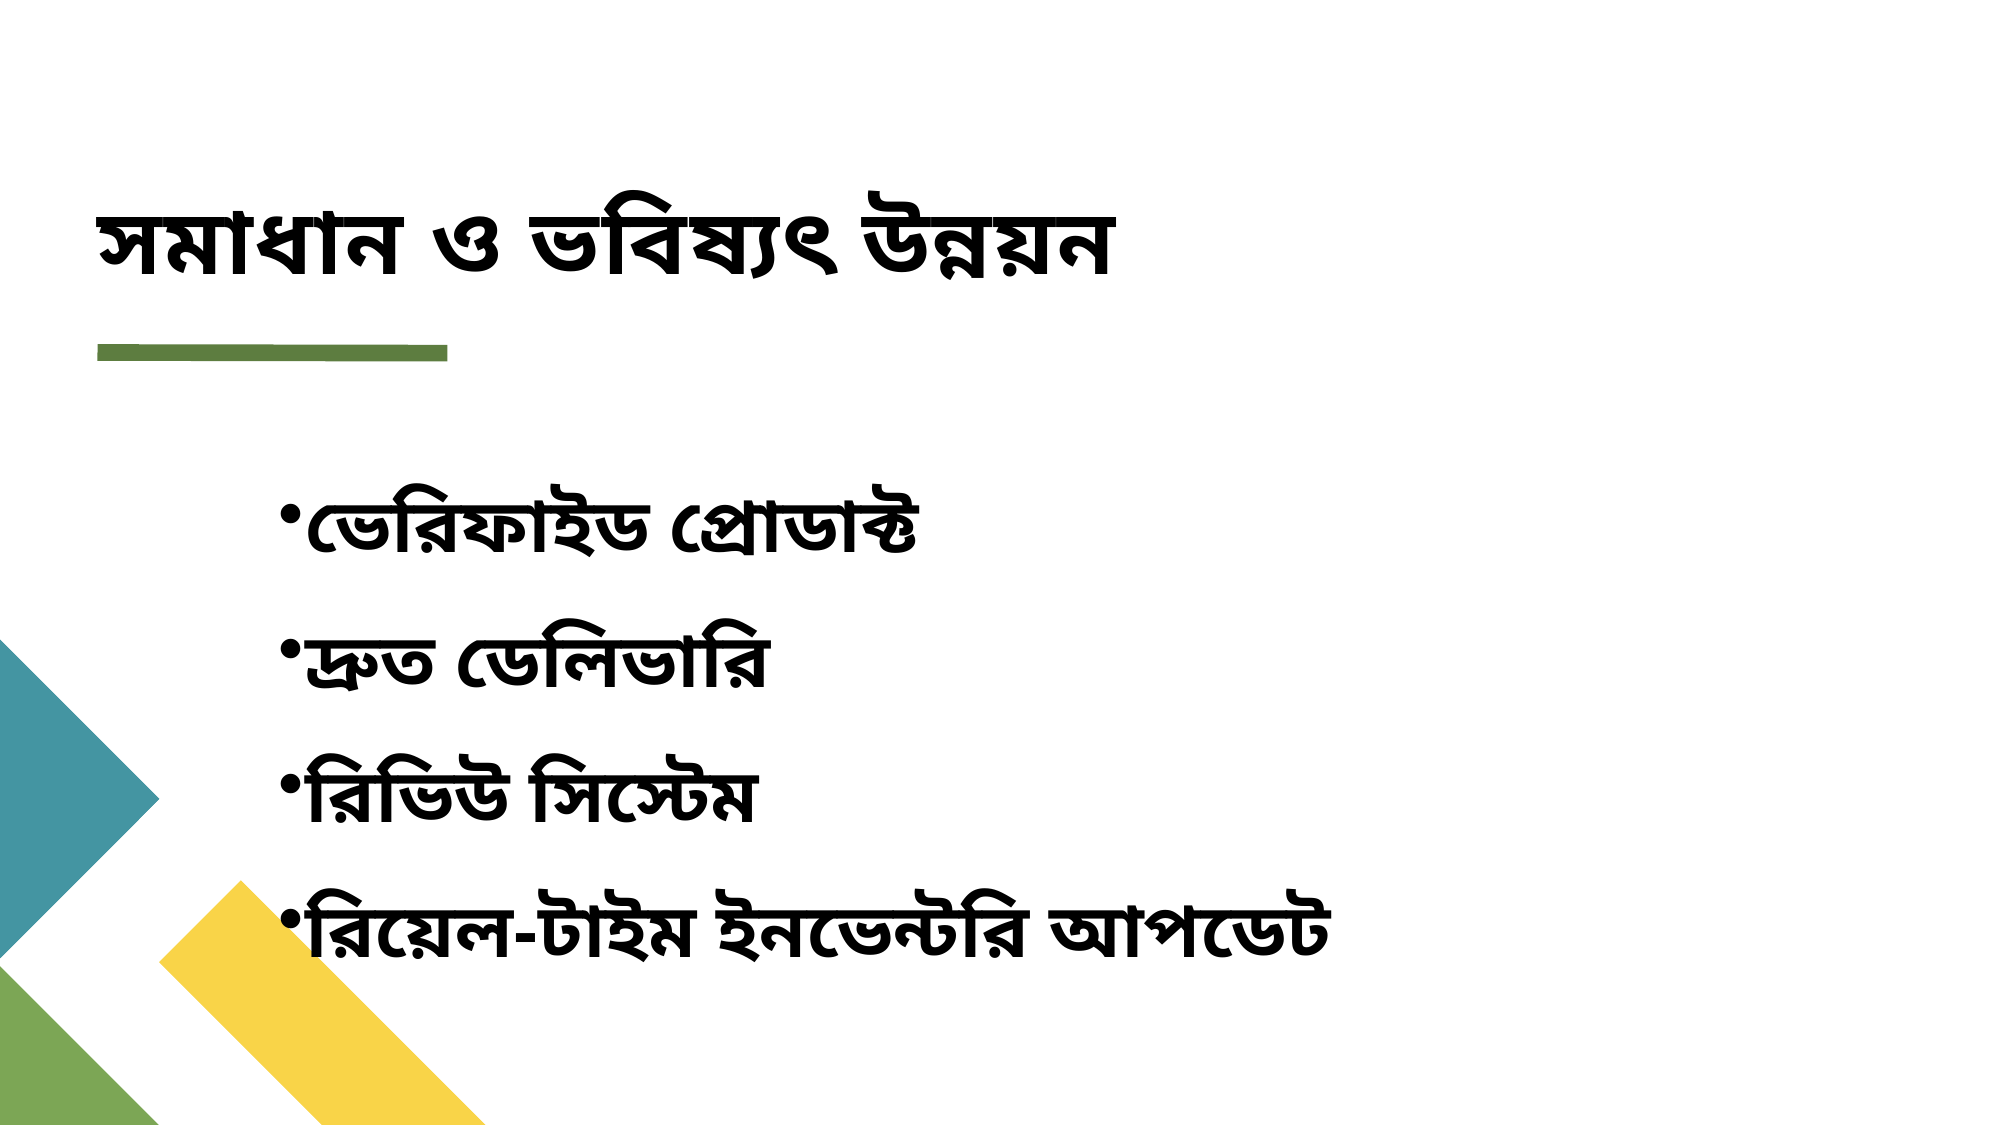

# সমাধান ও ভবিষ্যৎ উন্নয়ন
ভেরিফাইড প্রোডাক্ট
দ্রুত ডেলিভারি
রিভিউ সিস্টেম
রিয়েল-টাইম ইনভেন্টরি আপডেট